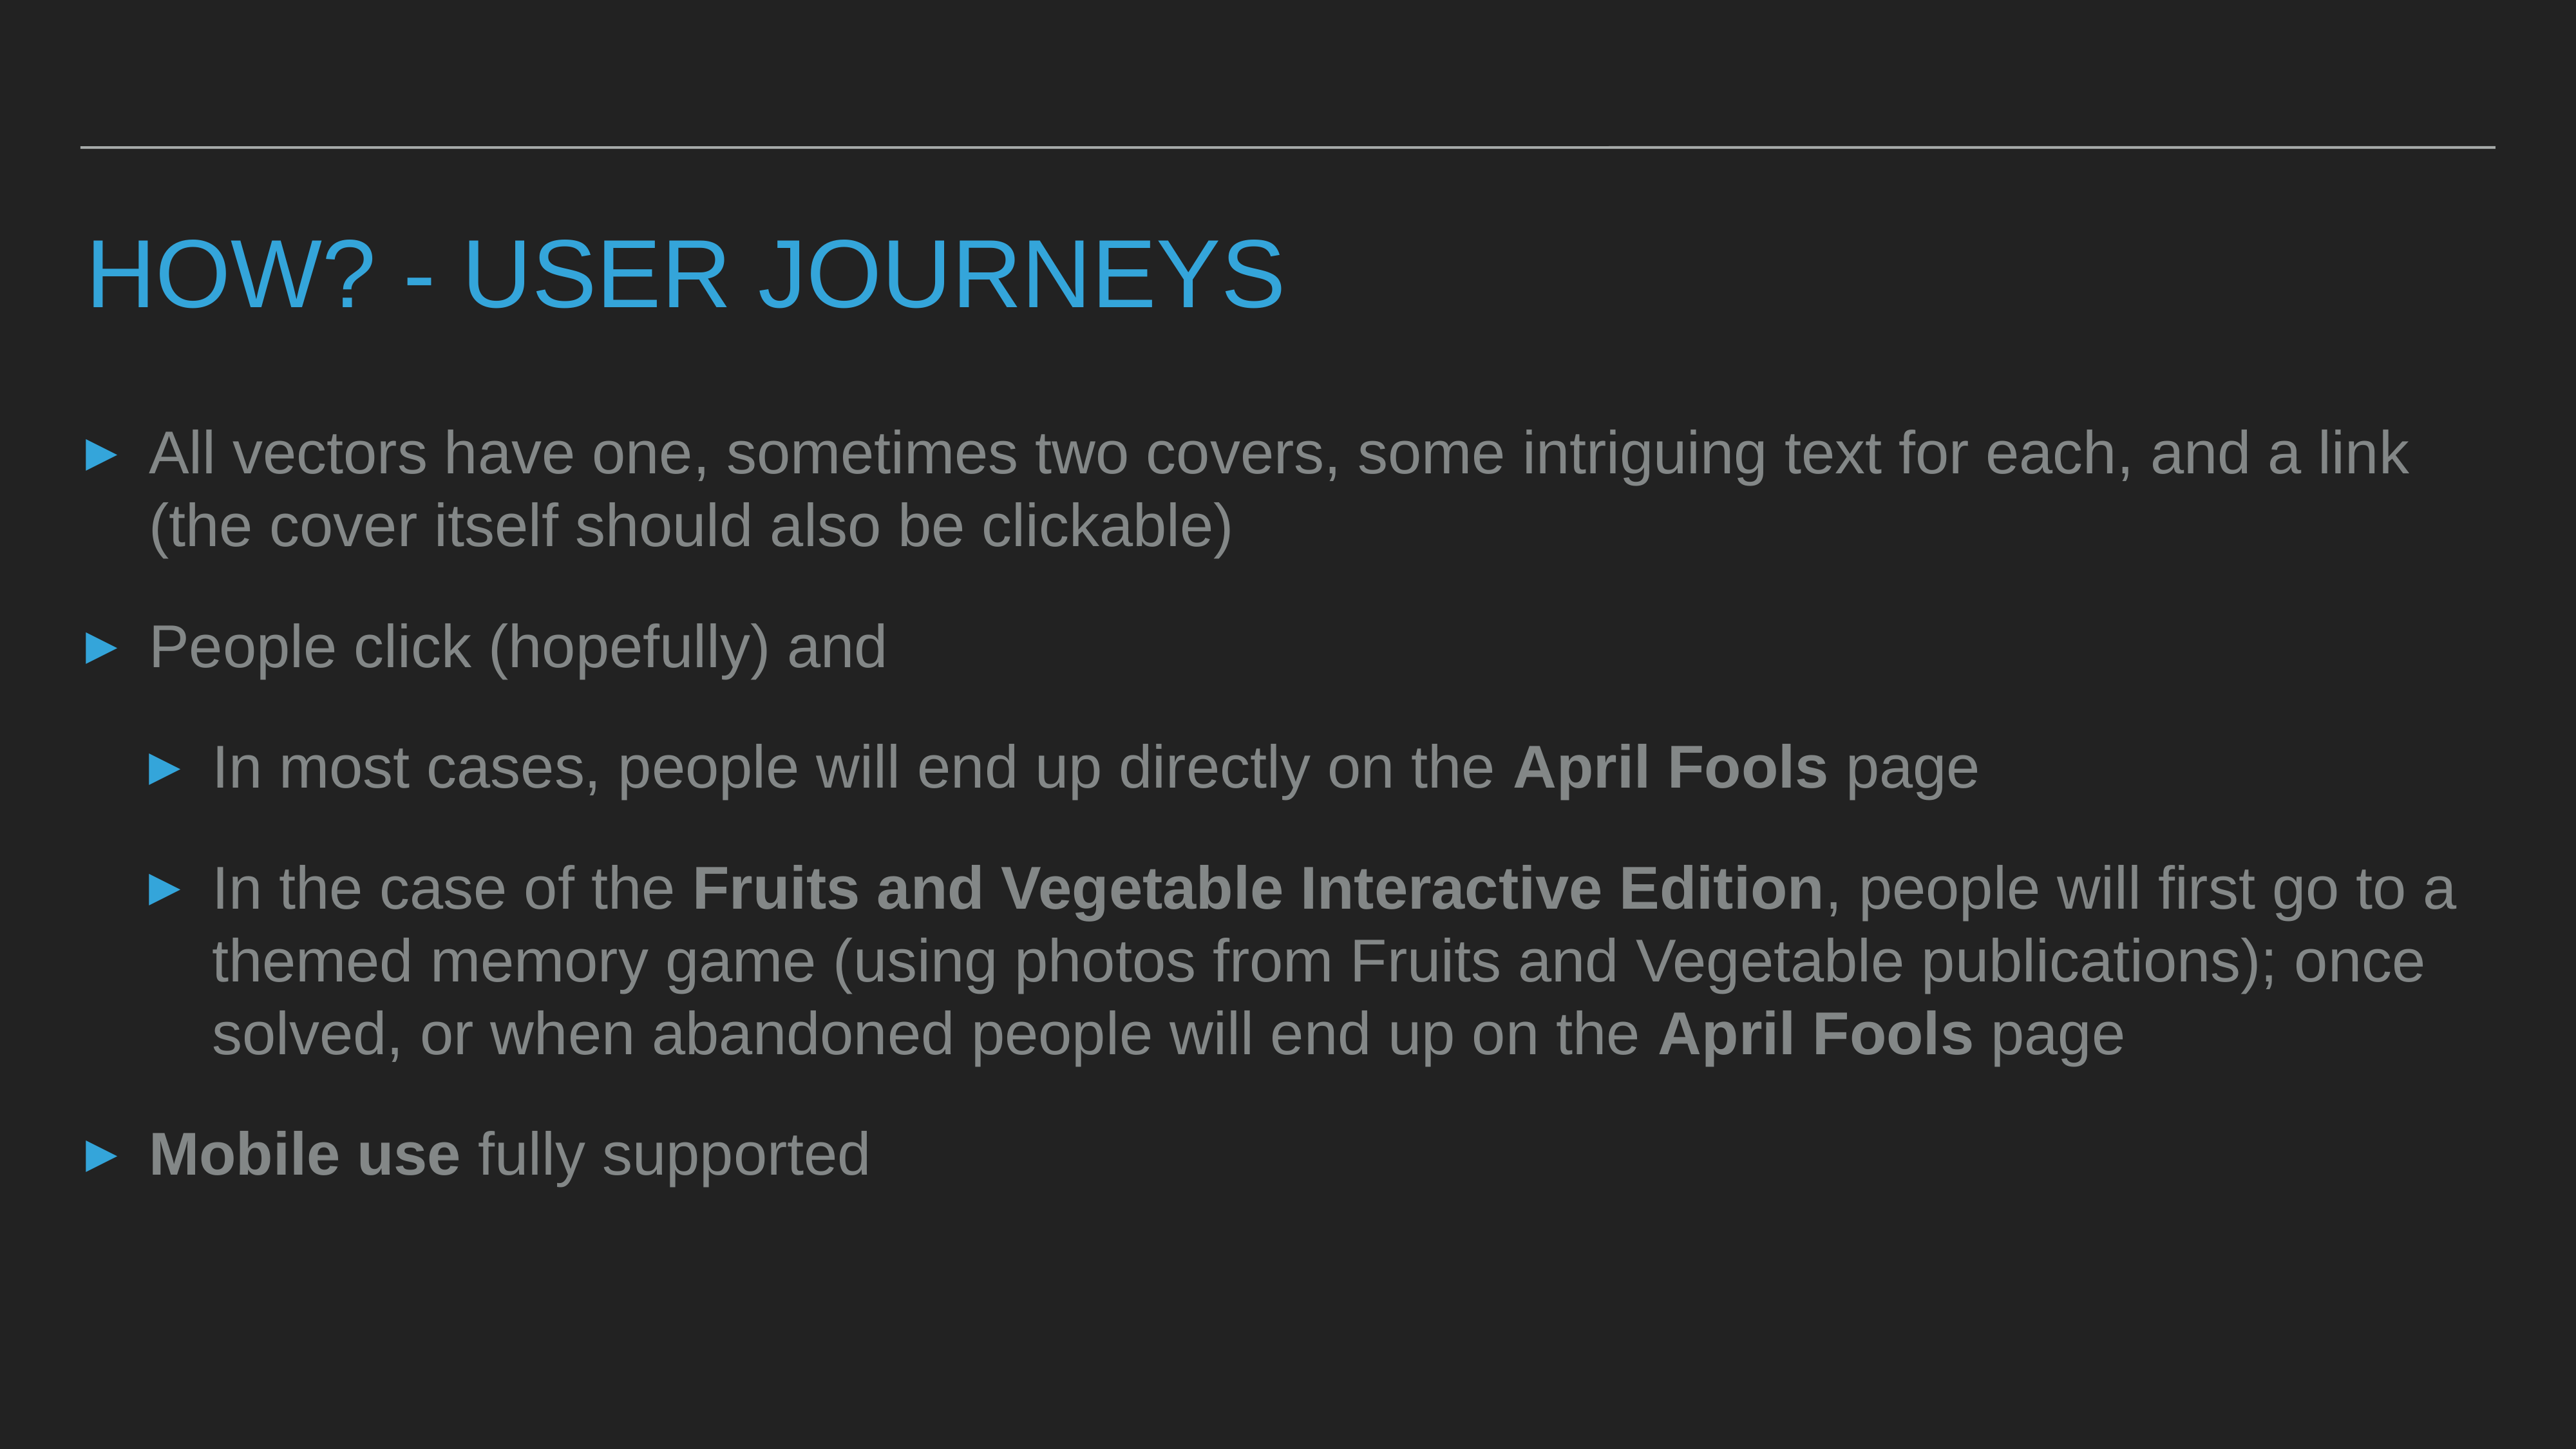

# HOW? - User Journeys
All vectors have one, sometimes two covers, some intriguing text for each, and a link (the cover itself should also be clickable)
People click (hopefully) and
In most cases, people will end up directly on the April Fools page
In the case of the Fruits and Vegetable Interactive Edition, people will first go to a themed memory game (using photos from Fruits and Vegetable publications); once solved, or when abandoned people will end up on the April Fools page
Mobile use fully supported